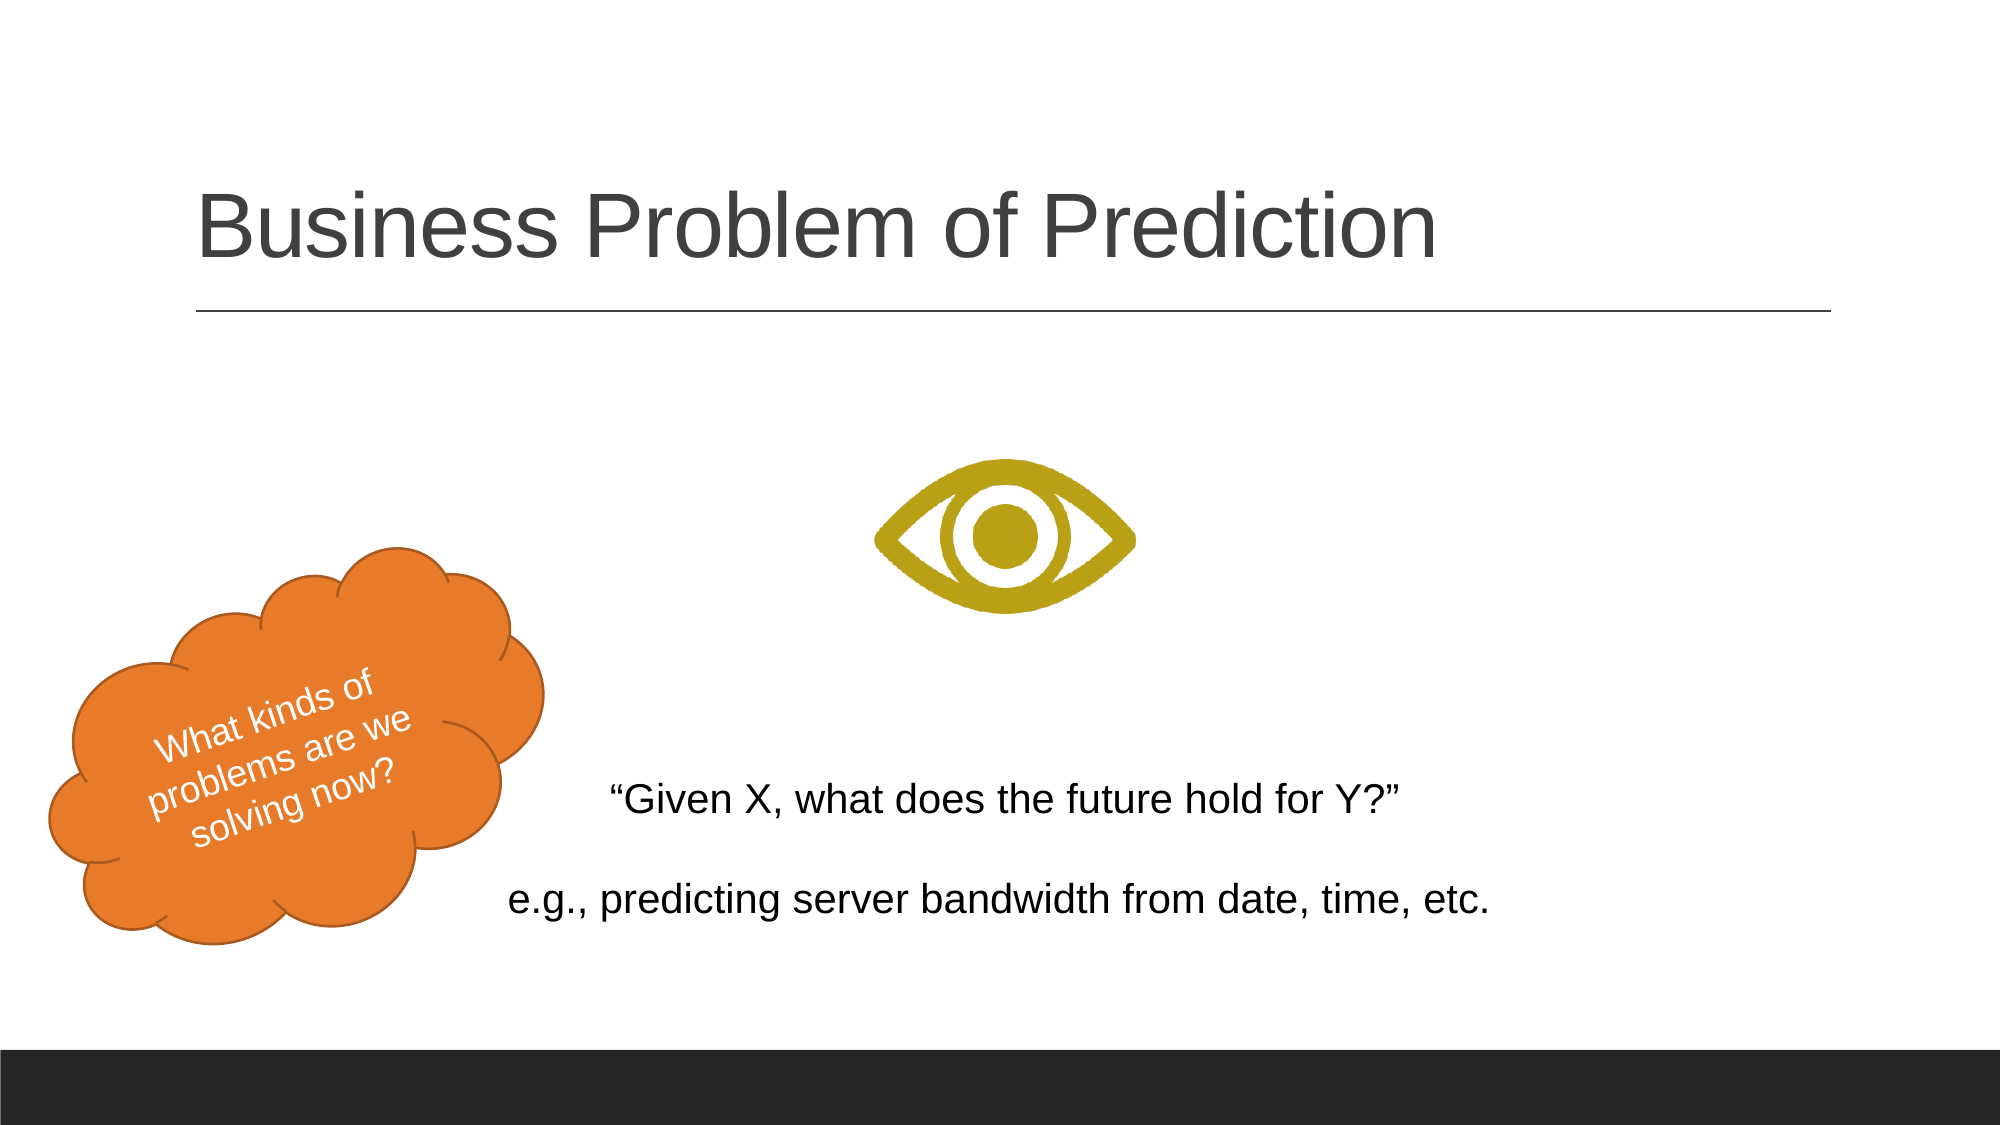

# Business Problem of Prediction
“Given X, what does the future hold for Y?”
e.g., predicting server bandwidth from date, time, etc.
What kinds of problems are we solving now?